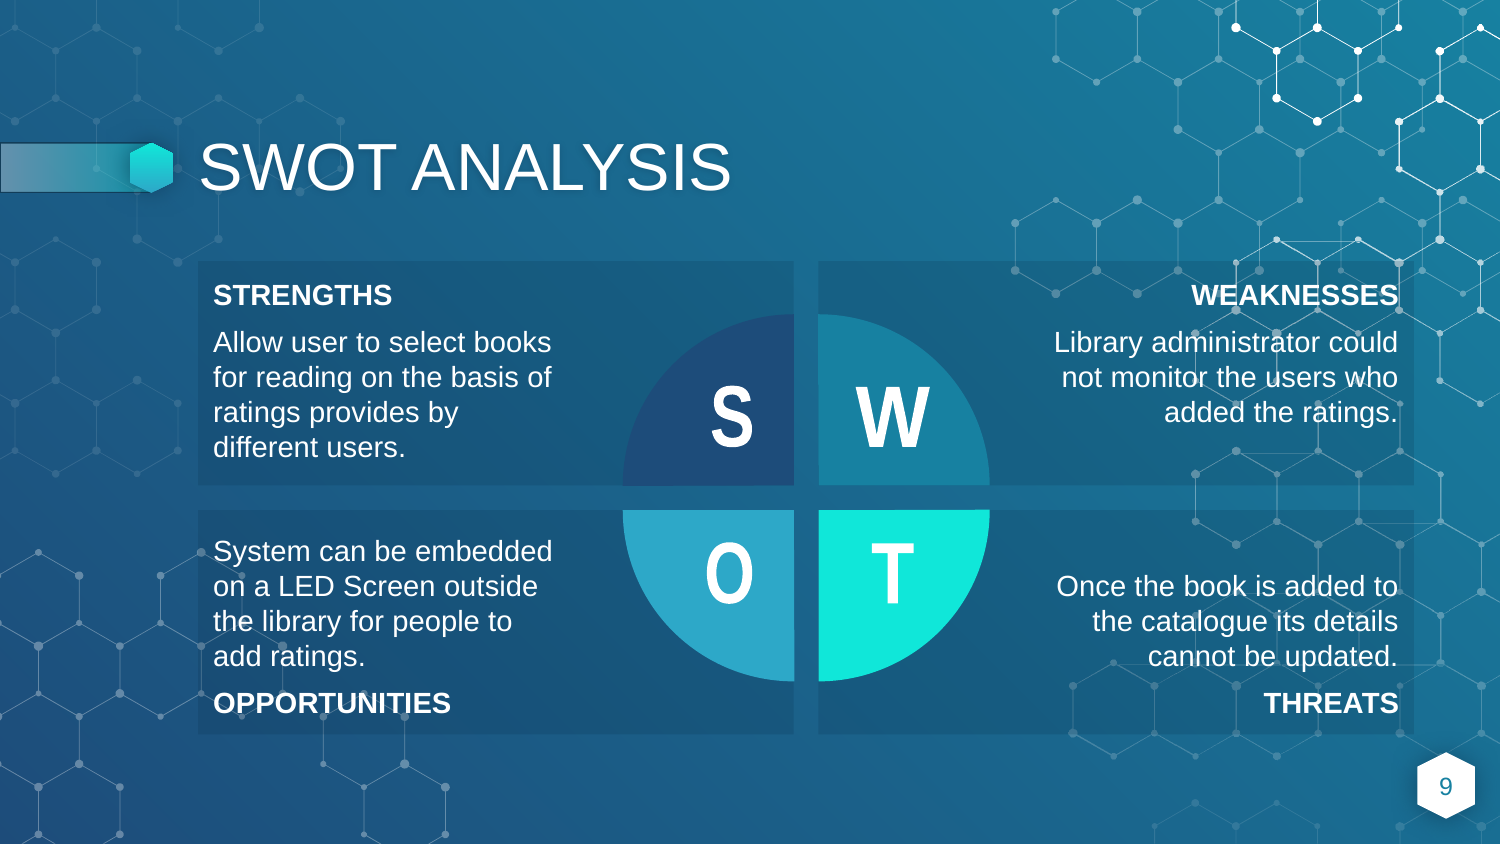

# SWOT ANALYSIS
STRENGTHS
Allow user to select books for reading on the basis of ratings provides by different users.
WEAKNESSES
Library administrator could not monitor the users who added the ratings.

S
W
System can be embedded on a LED Screen outside the library for people to add ratings.
OPPORTUNITIES
Once the book is added to the catalogue its details cannot be updated.
THREATS
O
T
9